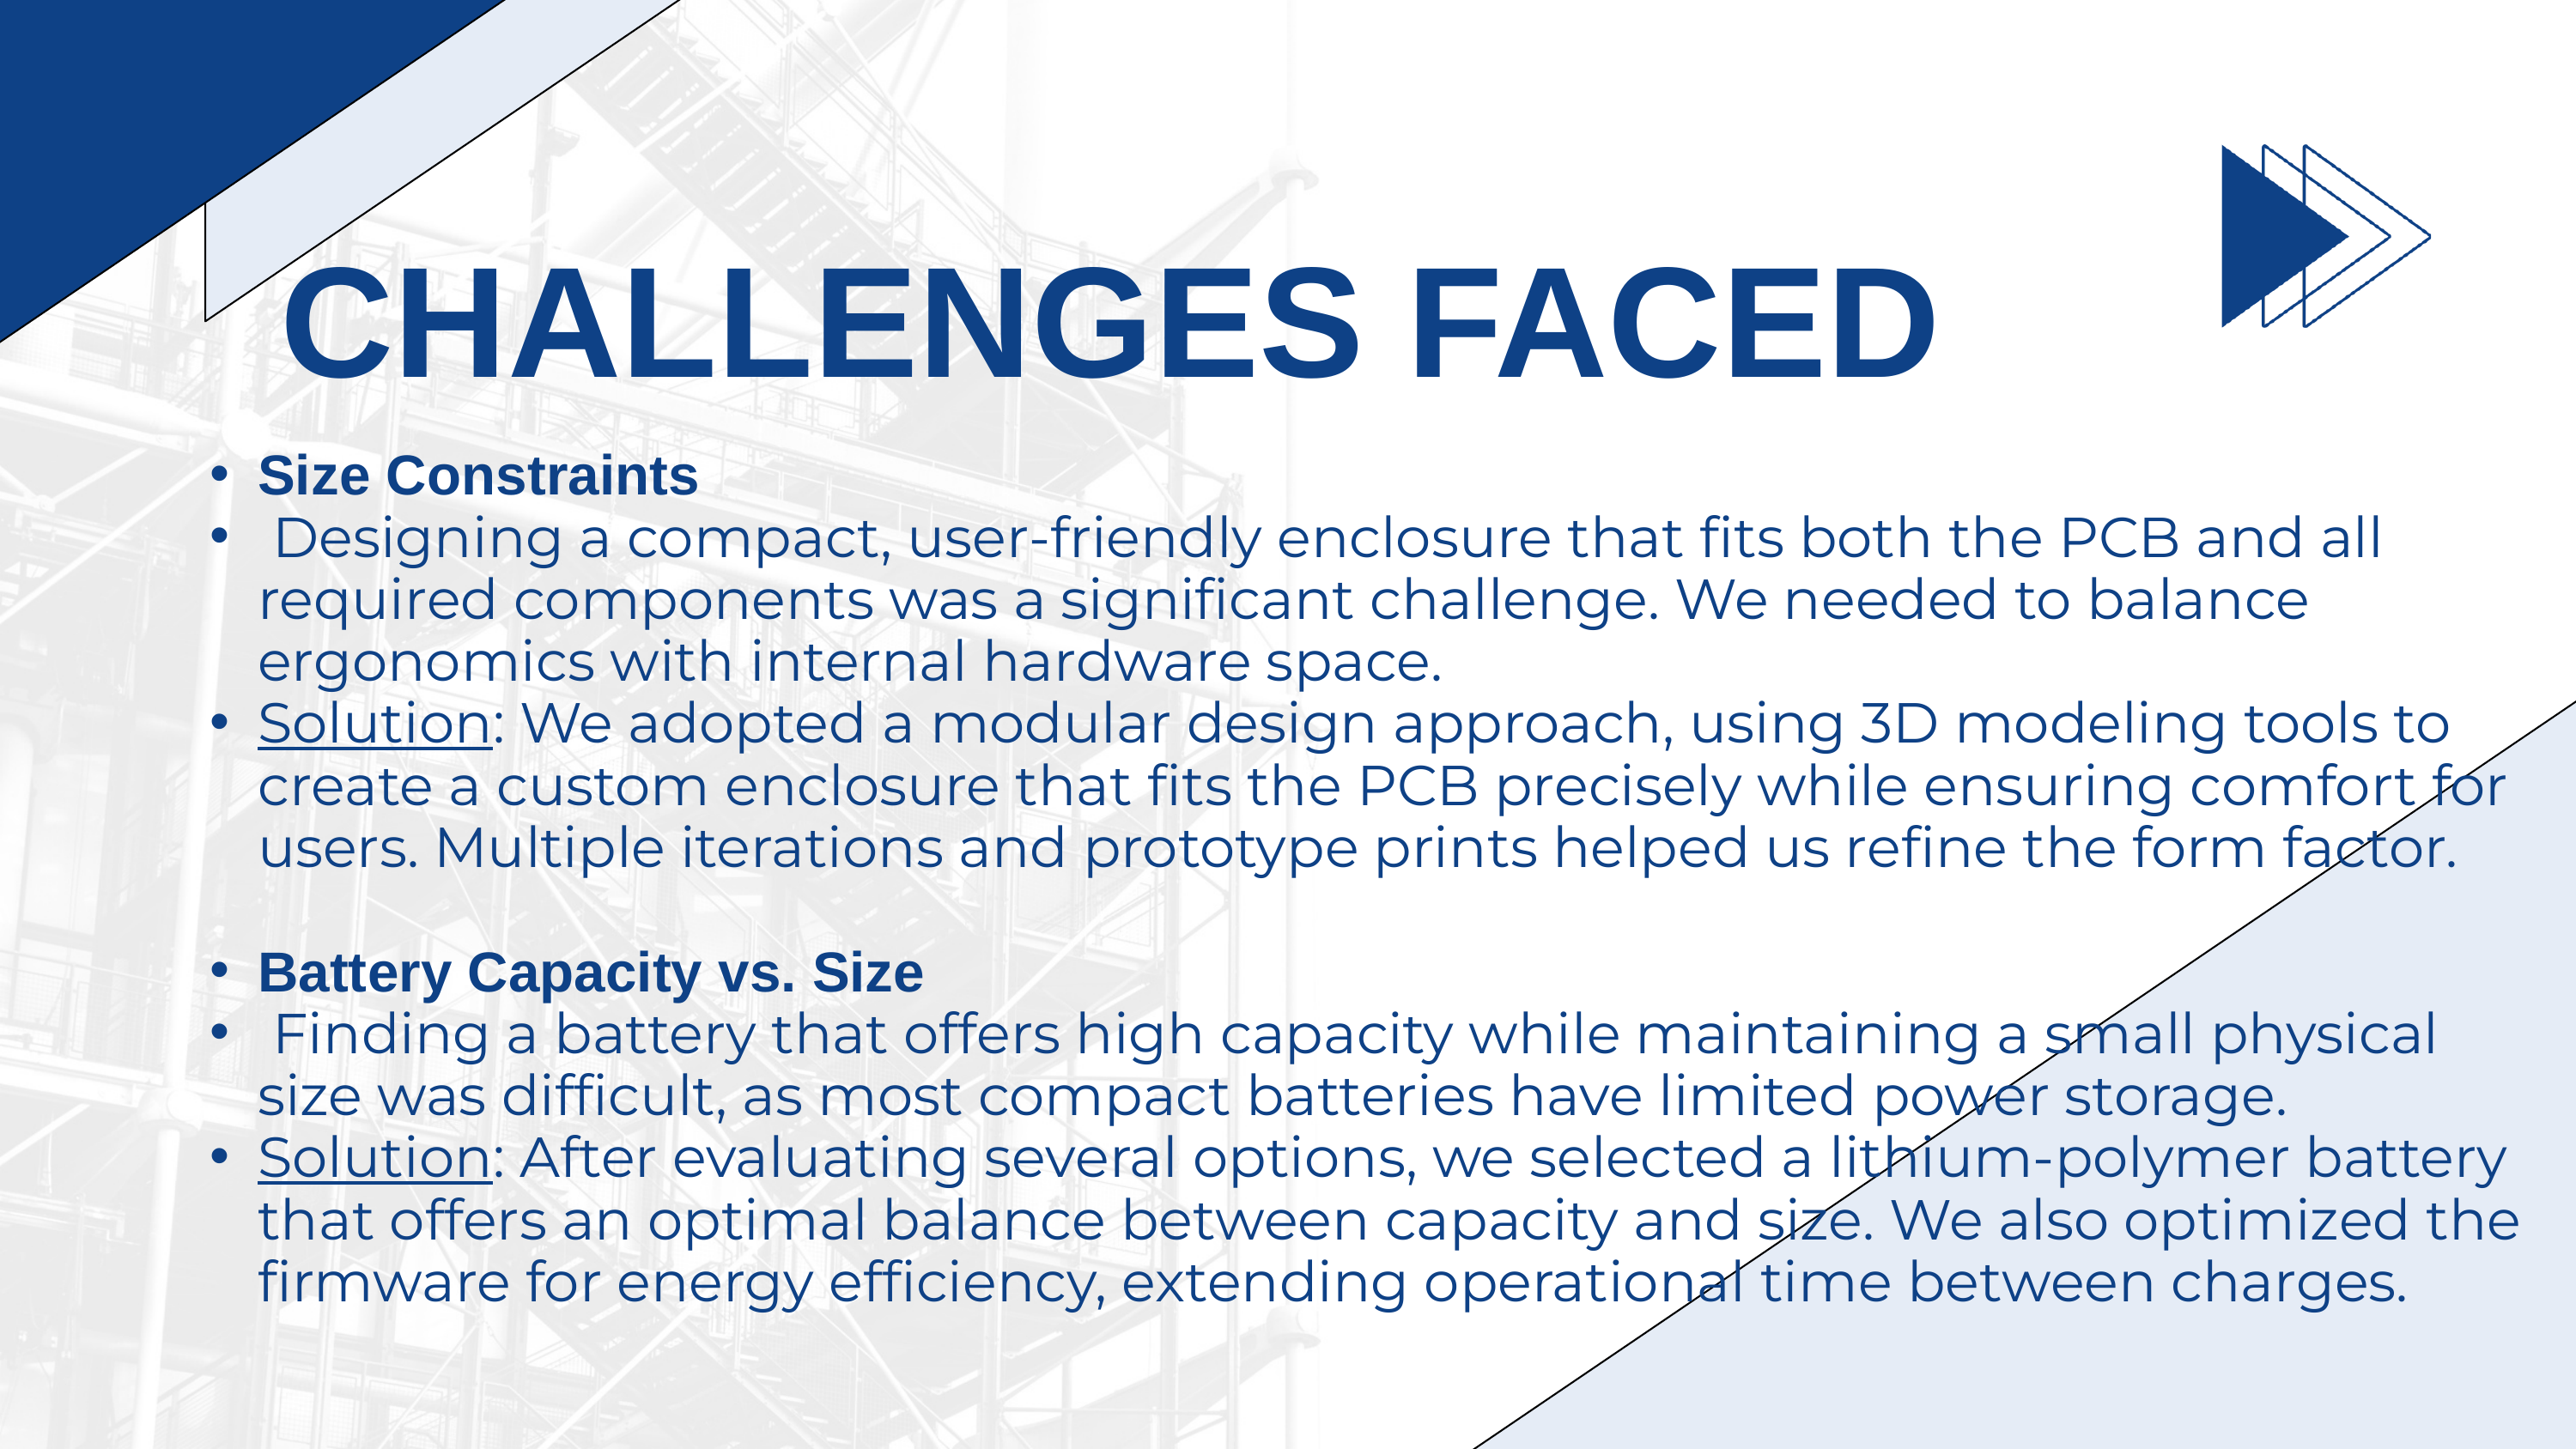

CHALLENGES FACED
Size Constraints
 Designing a compact, user-friendly enclosure that fits both the PCB and all required components was a significant challenge. We needed to balance ergonomics with internal hardware space.
Solution: We adopted a modular design approach, using 3D modeling tools to create a custom enclosure that fits the PCB precisely while ensuring comfort for users. Multiple iterations and prototype prints helped us refine the form factor.

Battery Capacity vs. Size
 Finding a battery that offers high capacity while maintaining a small physical size was difficult, as most compact batteries have limited power storage.
Solution: After evaluating several options, we selected a lithium-polymer battery that offers an optimal balance between capacity and size. We also optimized the firmware for energy efficiency, extending operational time between charges.